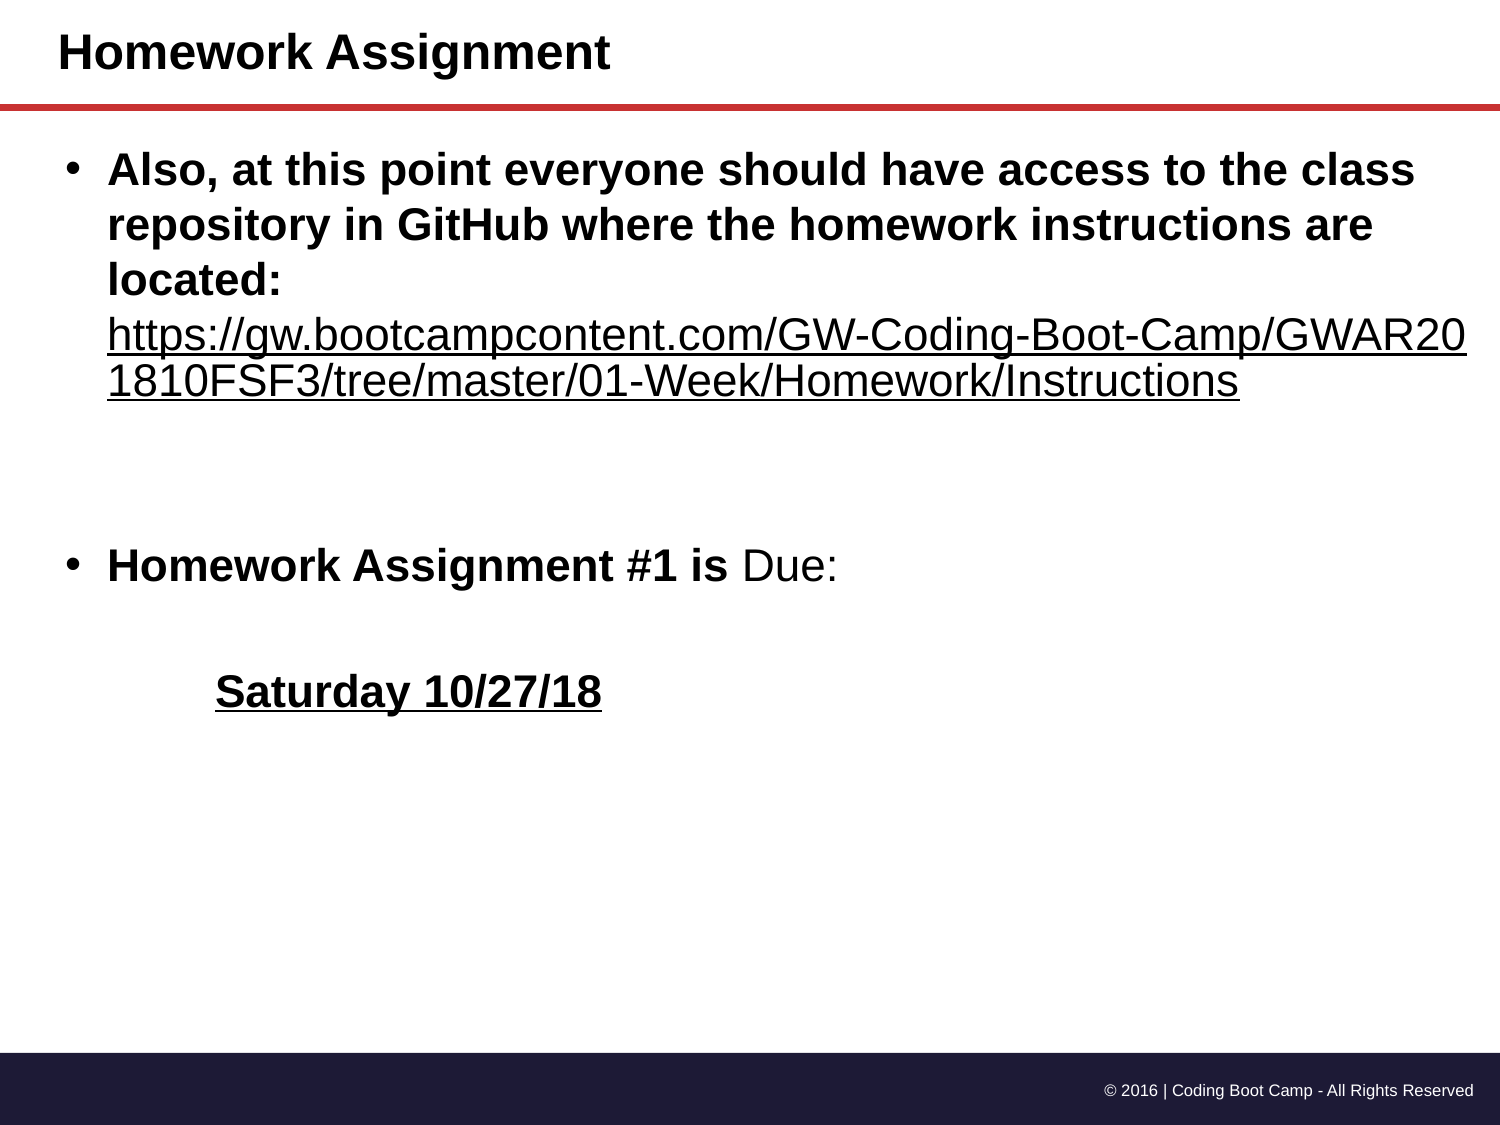

# Homework Assignment
Also, at this point everyone should have access to the class repository in GitHub where the homework instructions are located:
https://gw.bootcampcontent.com/GW-Coding-Boot-Camp/GWAR201810FSF3/tree/master/01-Week/Homework/Instructions
Homework Assignment #1 is Due:
	Saturday 10/27/18